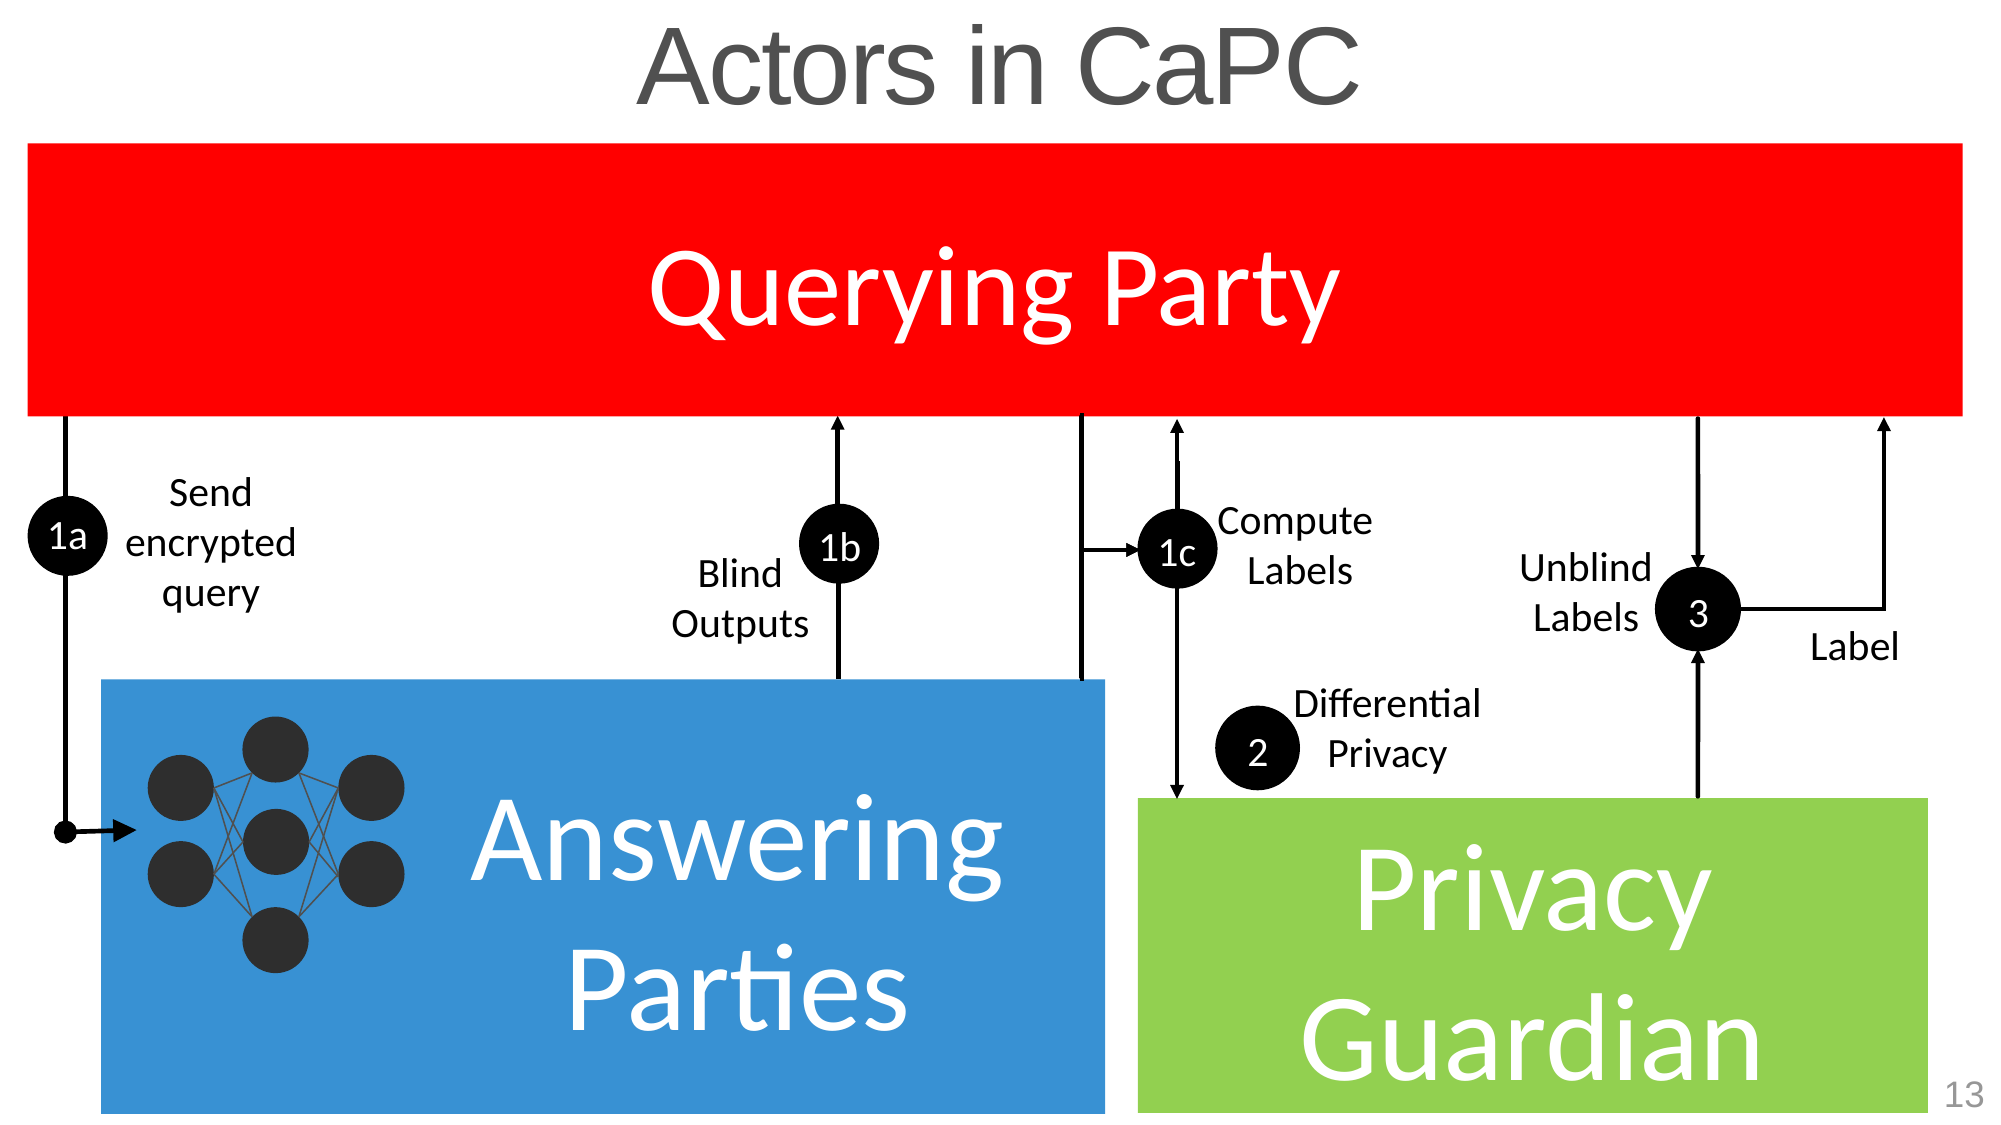

Actors in CaPC
Querying Party
Send encrypted query
Compute
Labels

1a

1b

1c
Unblind
Labels
Blind
Outputs

3
Label
Differential Privacy

2

Answering Parties

Enc(q)
Logits
Enc(rn)
Privacy Guardian
Pn
Enc(rn- r̂n)

Generate random vector r̂n
13